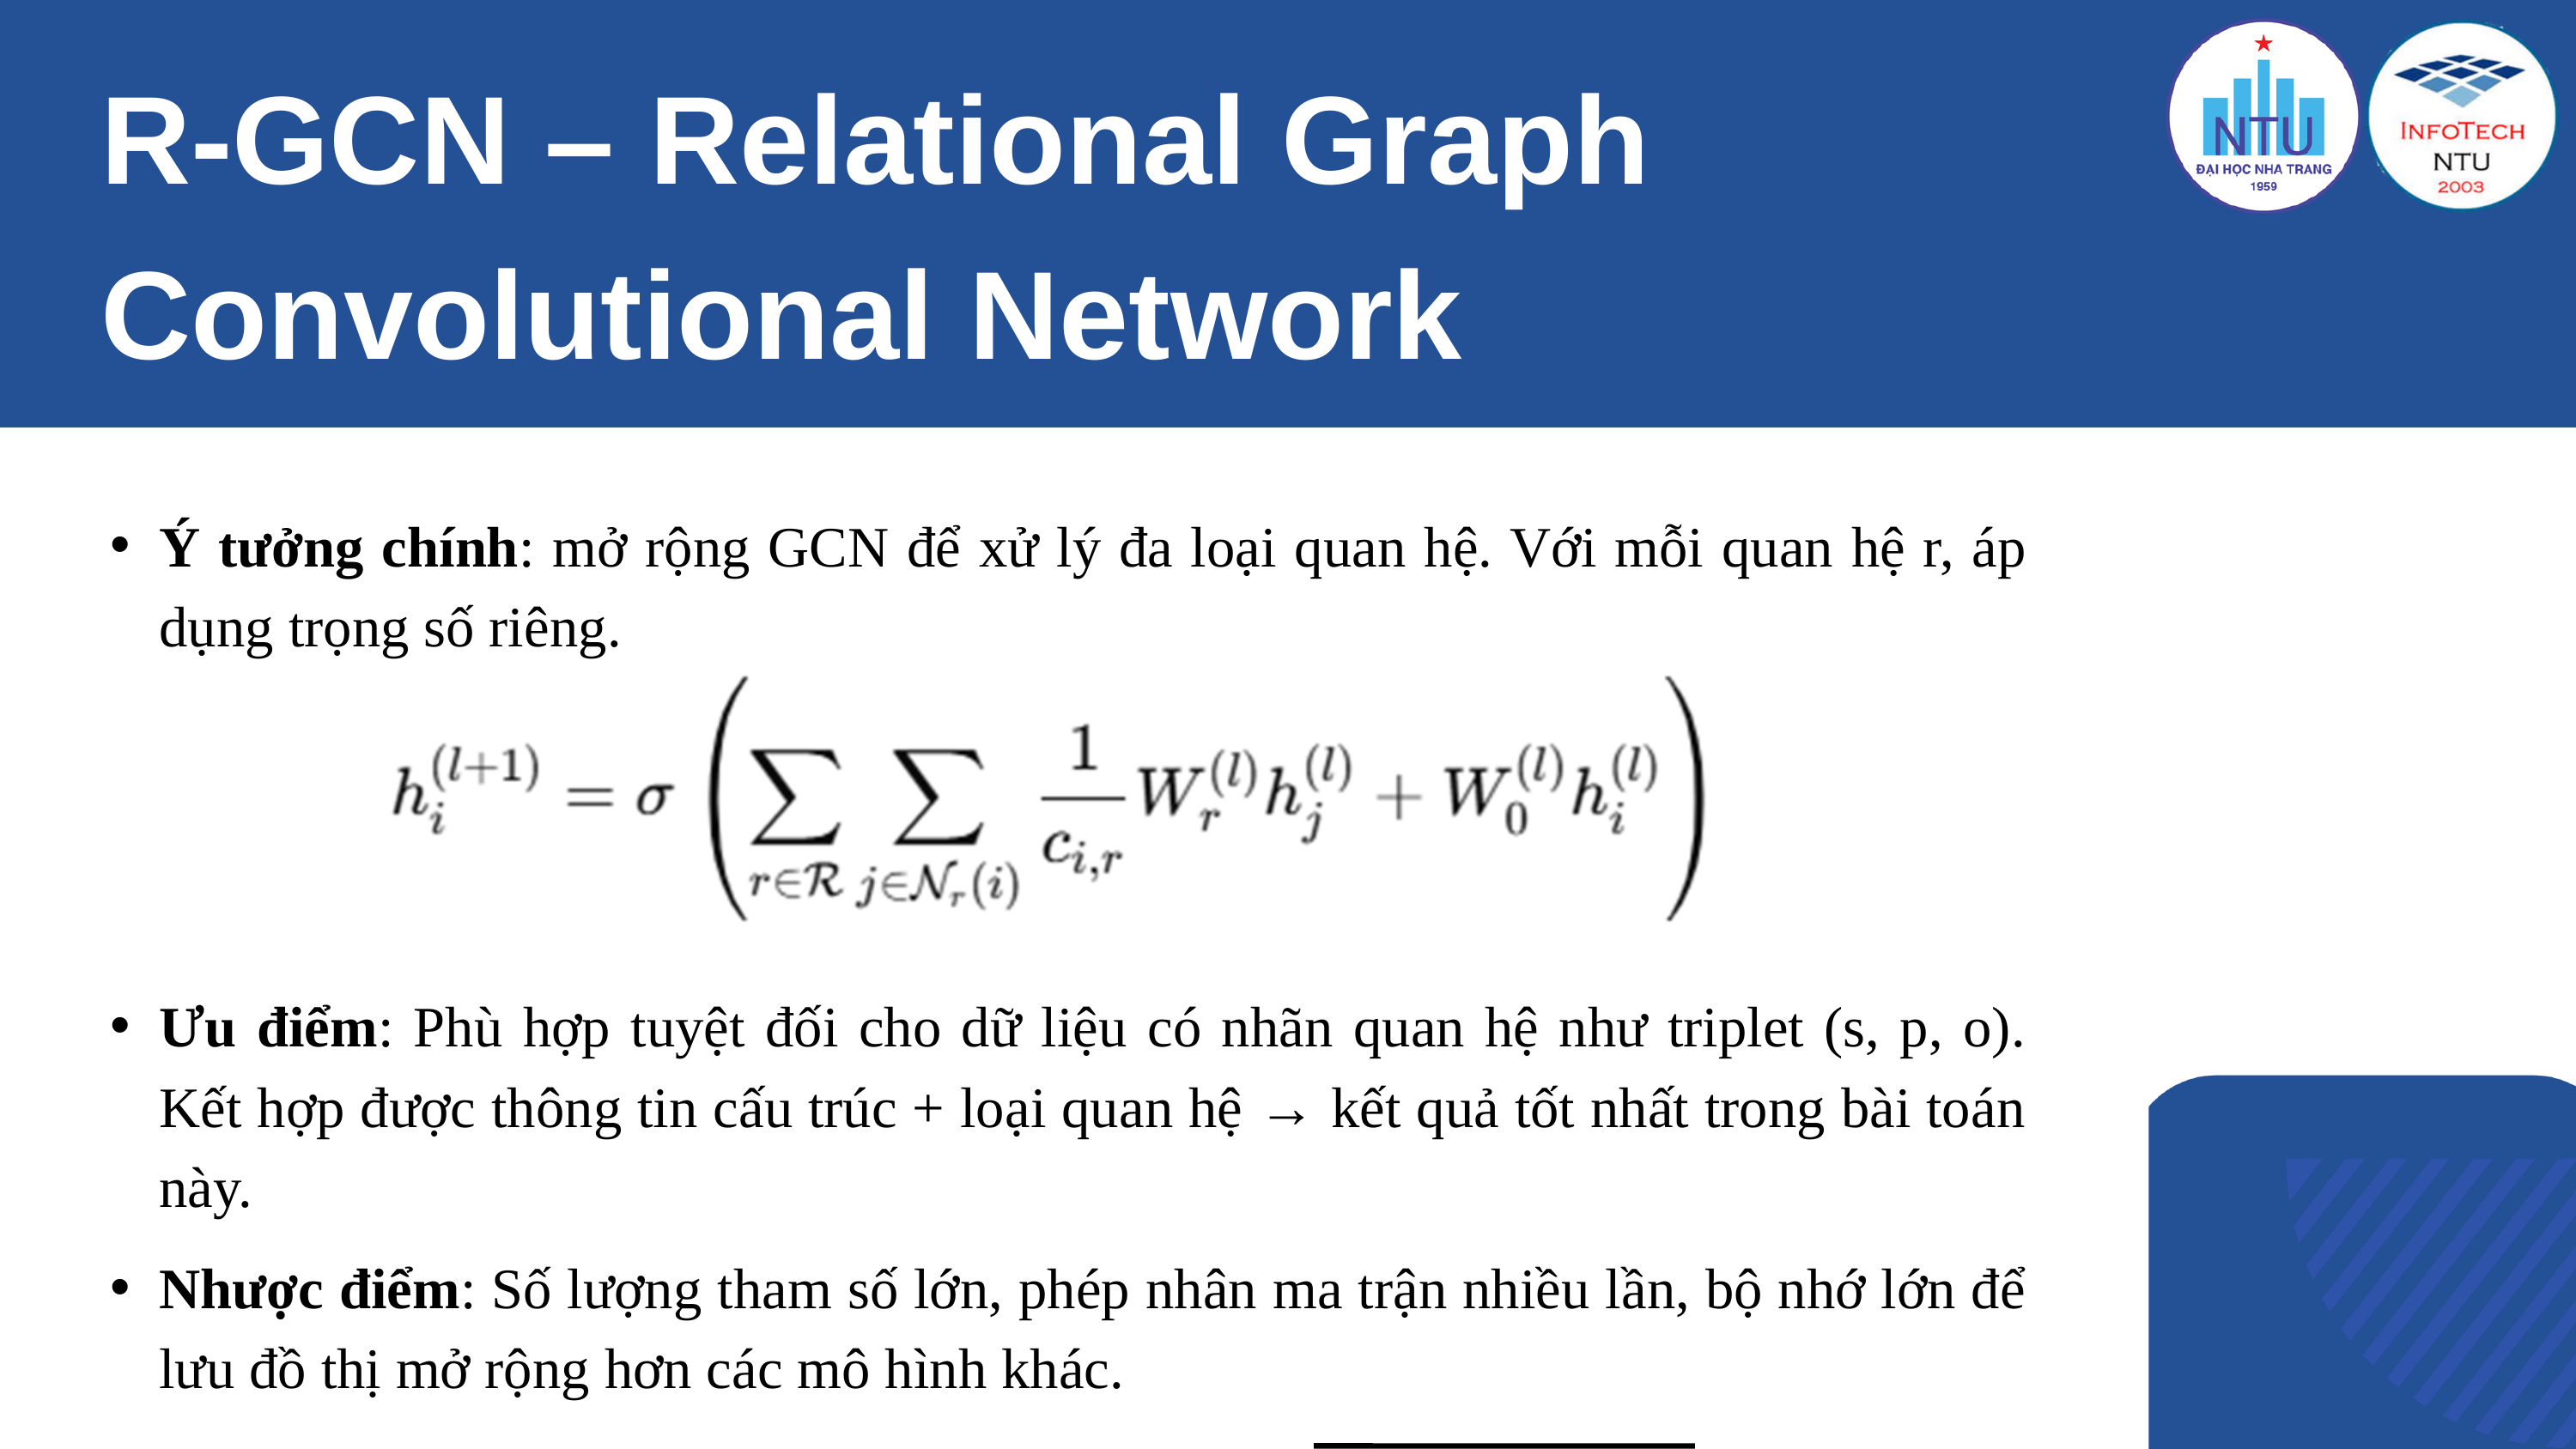

R-GCN – Relational Graph Convolutional Network
Ý tưởng chính: mở rộng GCN để xử lý đa loại quan hệ. Với mỗi quan hệ r, áp dụng trọng số riêng.

Ưu điểm: Phù hợp tuyệt đối cho dữ liệu có nhãn quan hệ như triplet (s, p, o). Kết hợp được thông tin cấu trúc + loại quan hệ → kết quả tốt nhất trong bài toán này.
Nhược điểm: Số lượng tham số lớn, phép nhân ma trận nhiều lần, bộ nhớ lớn để lưu đồ thị mở rộng hơn các mô hình khác.